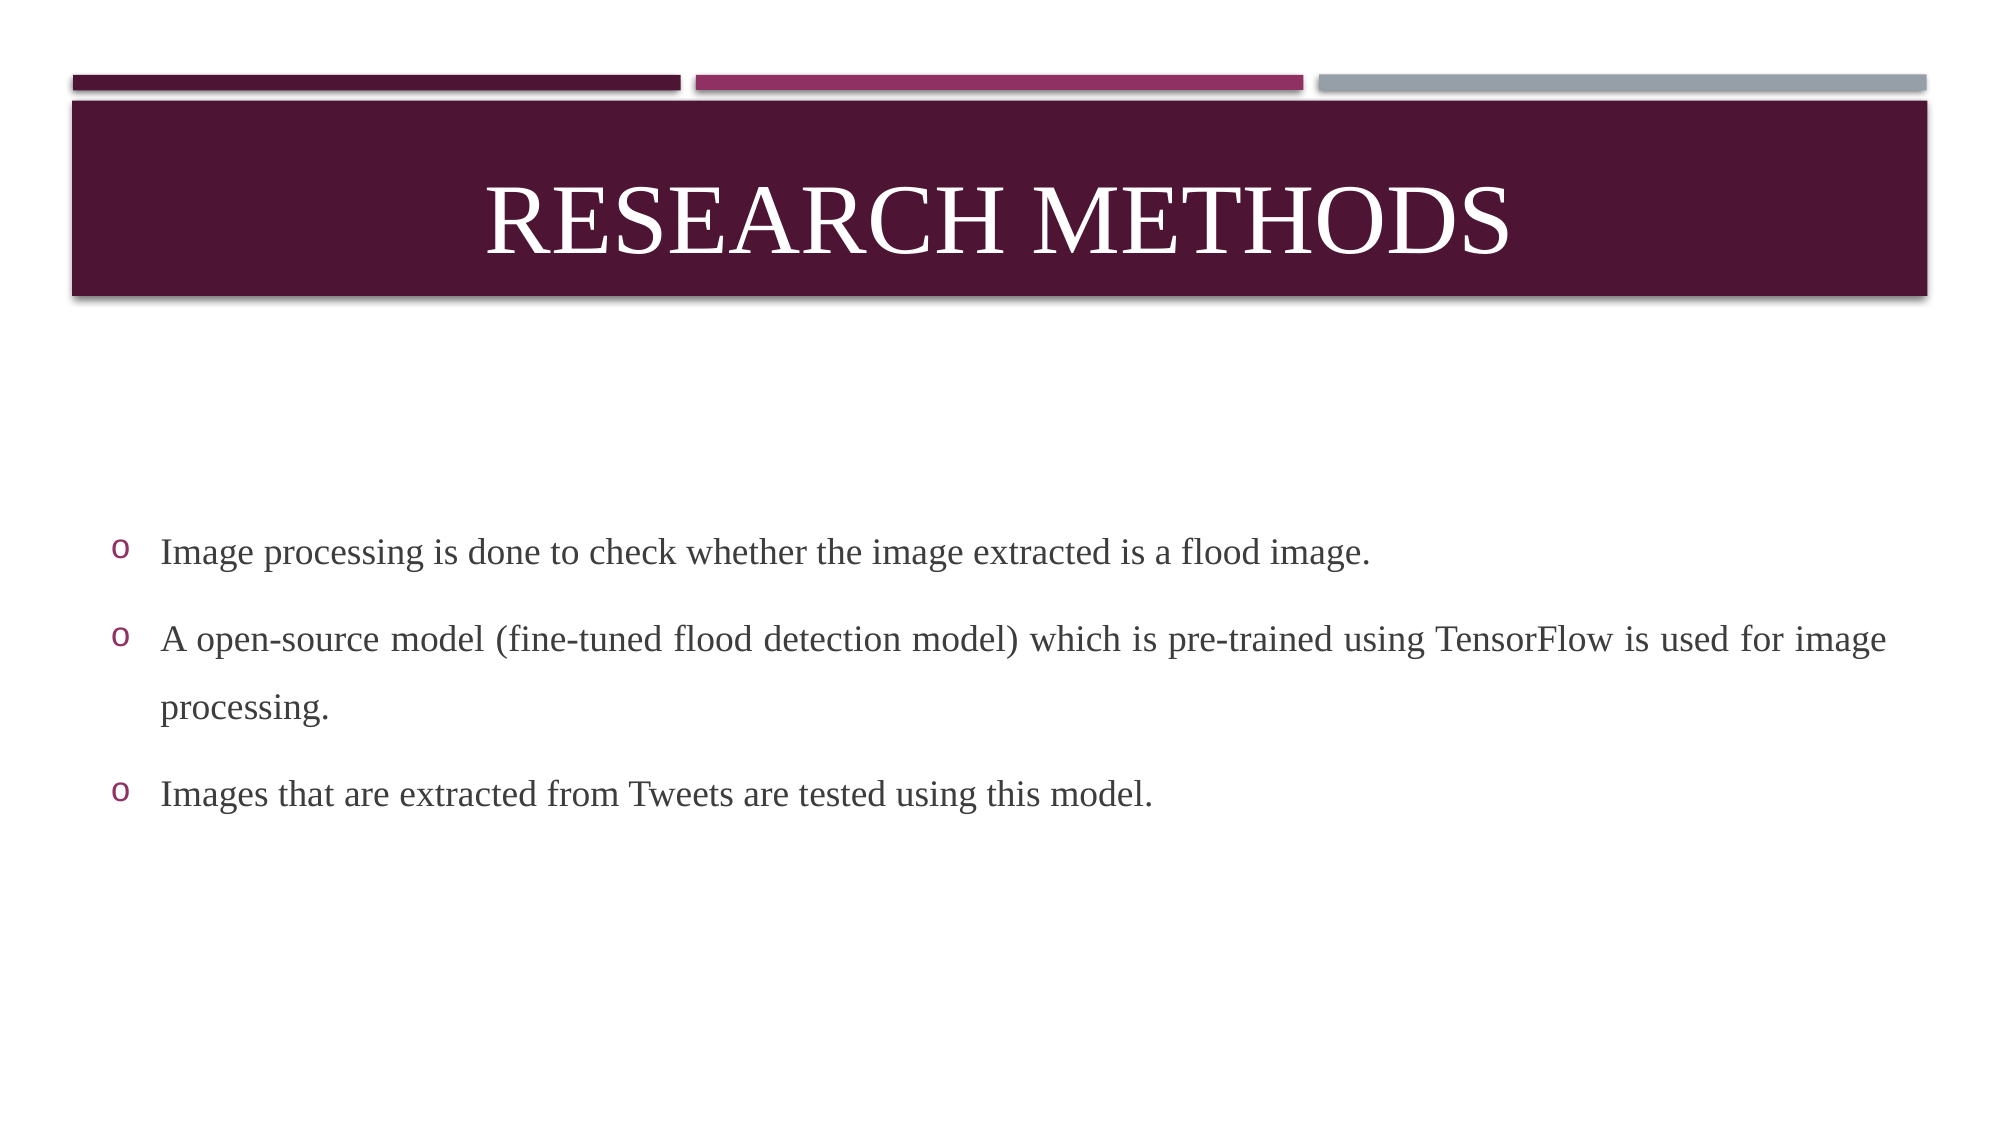

# RESEARCH METHODS
Image processing is done to check whether the image extracted is a flood image.
A open-source model (fine-tuned flood detection model) which is pre-trained using TensorFlow is used for image processing.
Images that are extracted from Tweets are tested using this model.